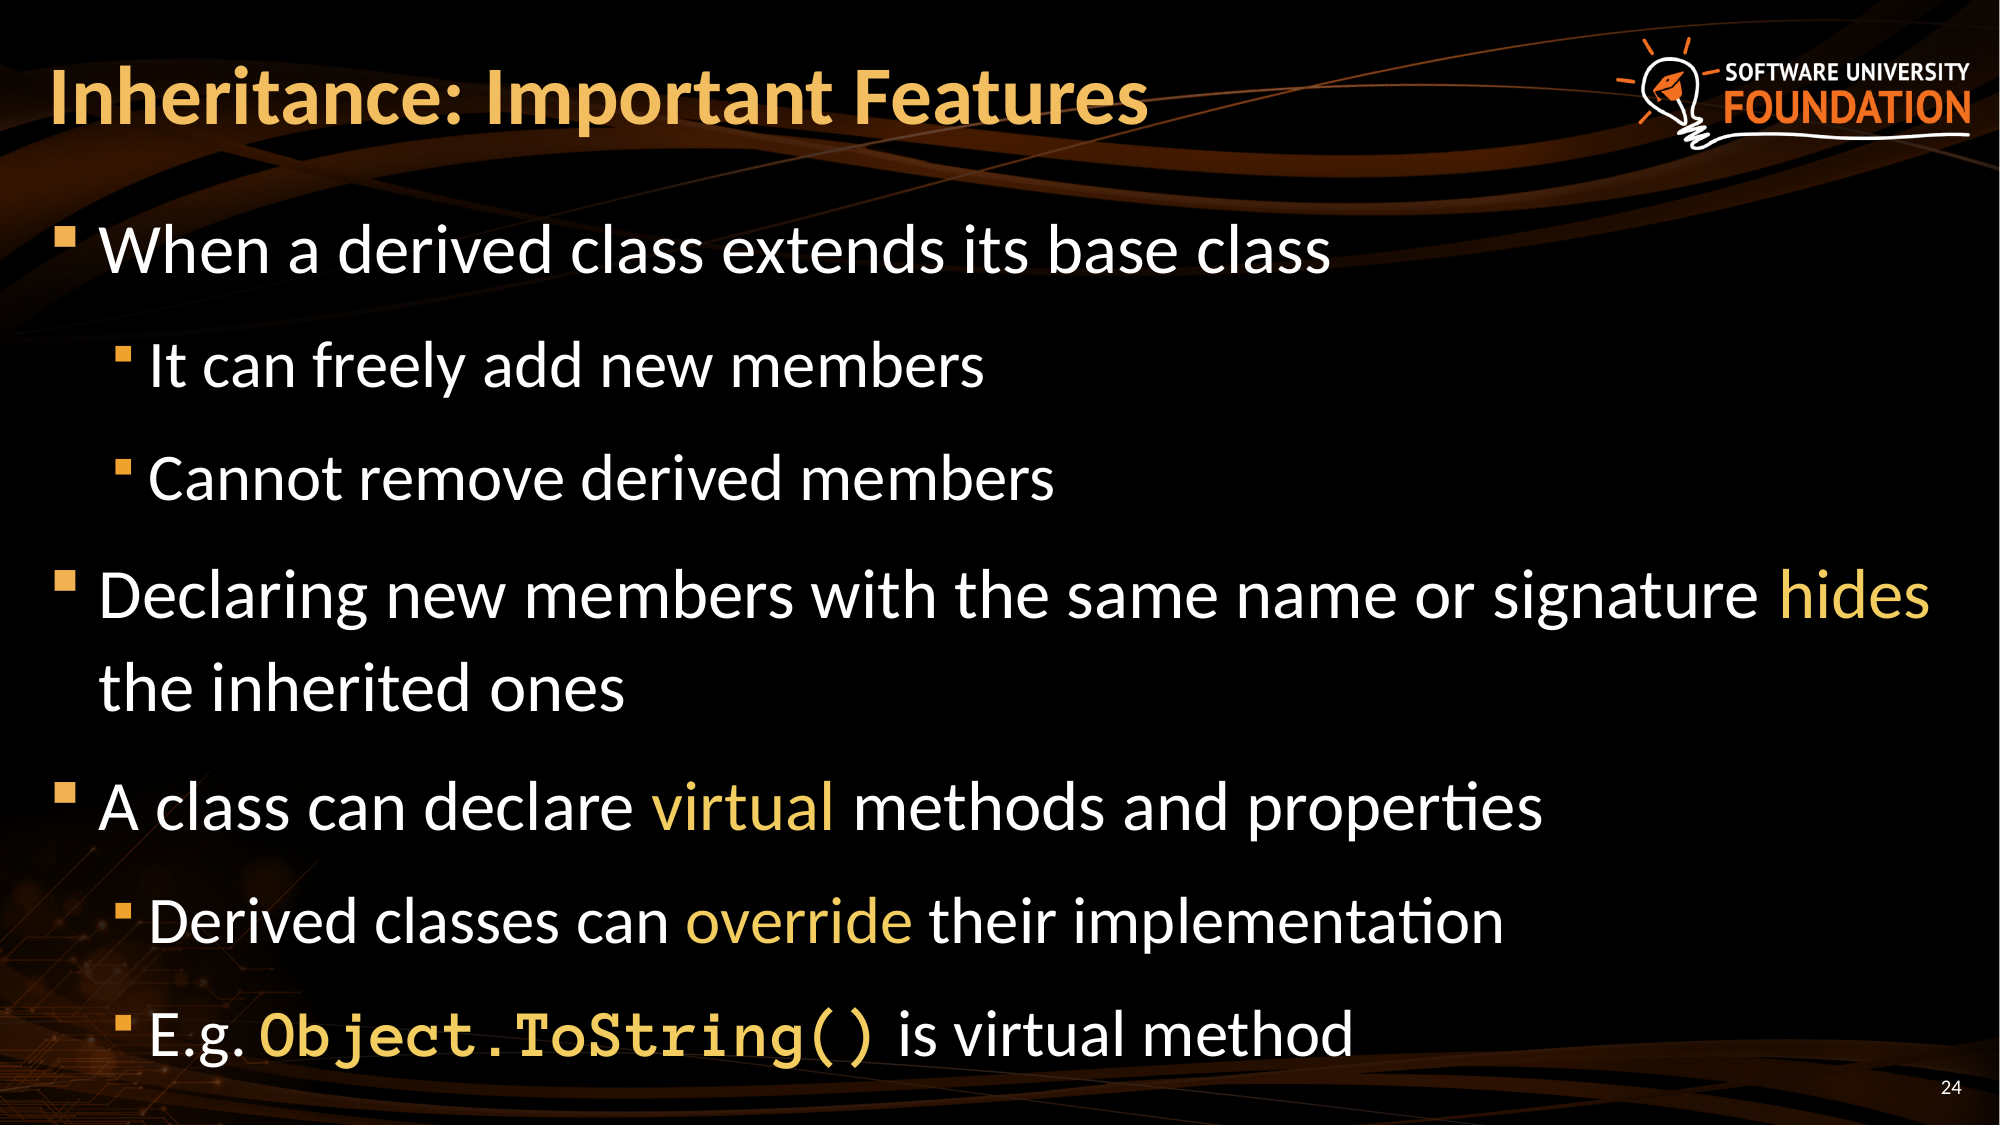

# Inheritance: Important Features
When a derived class extends its base class
It can freely add new members
Cannot remove derived members
Declaring new members with the same name or signature hides the inherited ones
A class can declare virtual methods and properties
Derived classes can override their implementation
E.g. Object.ToString() is virtual method
24